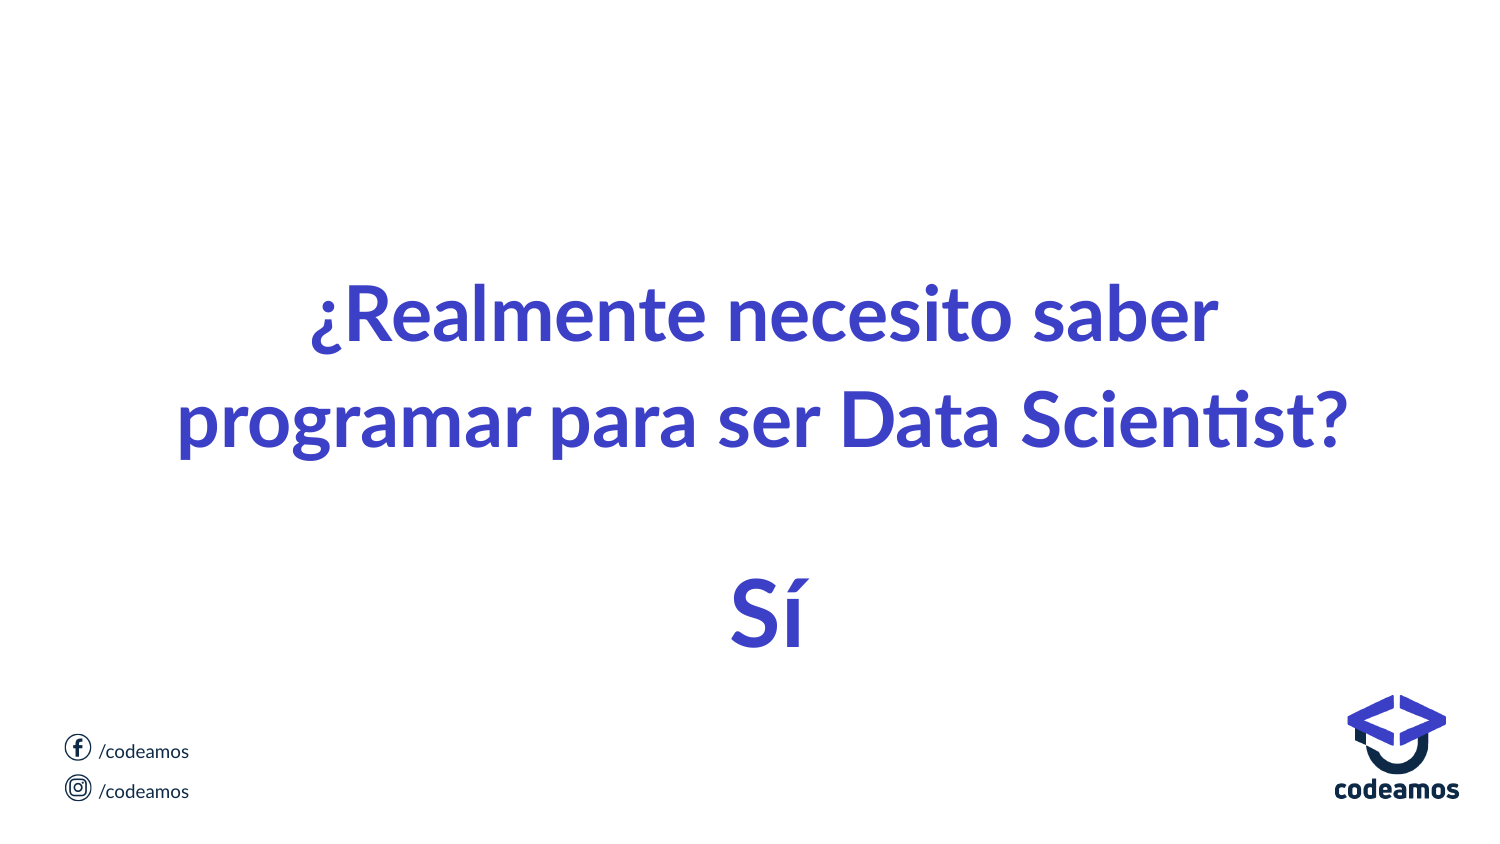

# ¿Realmente necesito saber programar para ser Data Scientist?
Sí